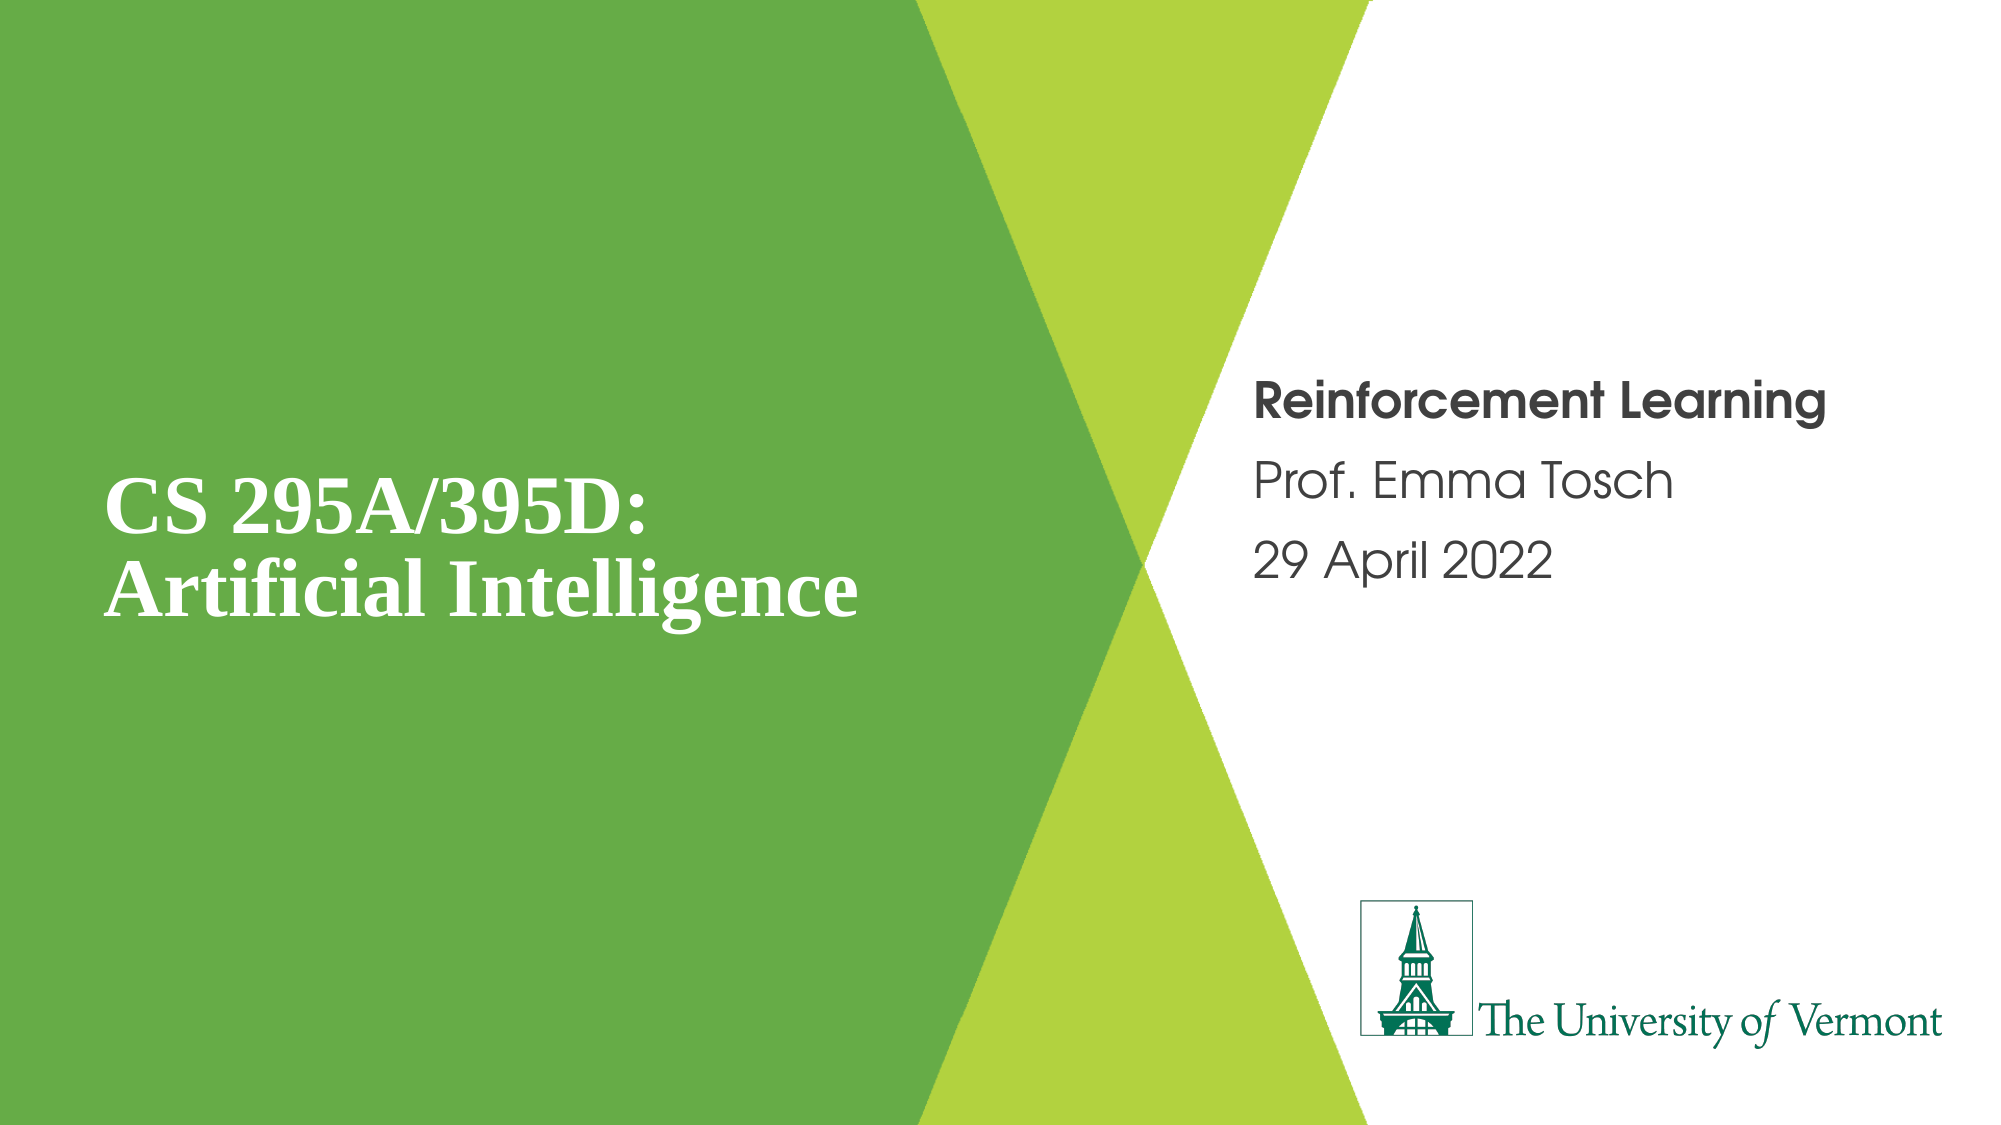

# CS 295A/395D: Artificial Intelligence
Reinforcement Learning
Prof. Emma Tosch
29 April 2022